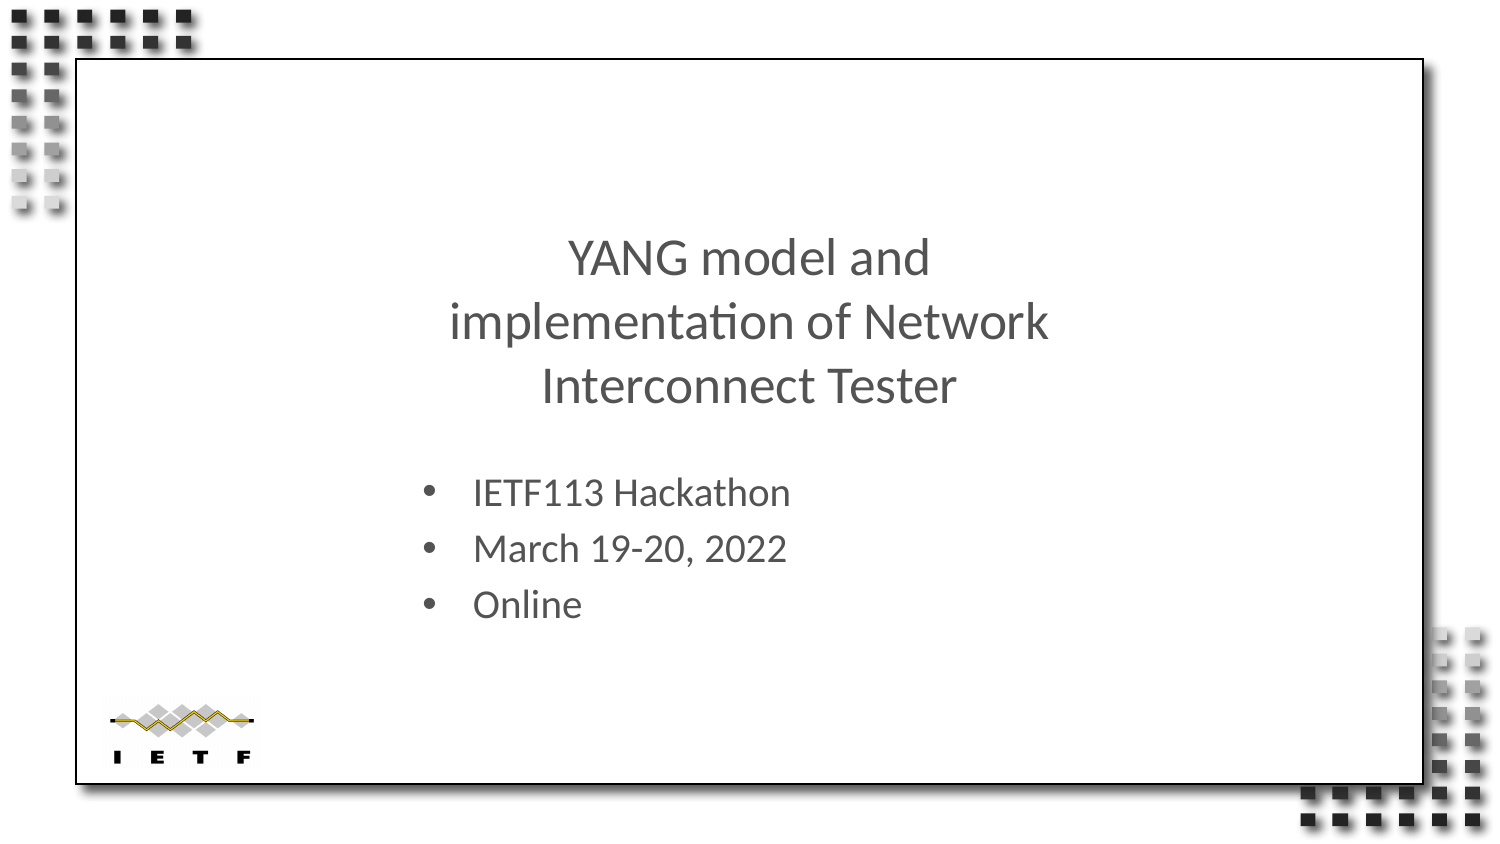

YANG model and implementation of Network Interconnect Tester
IETF113 Hackathon
March 19-20, 2022
Online